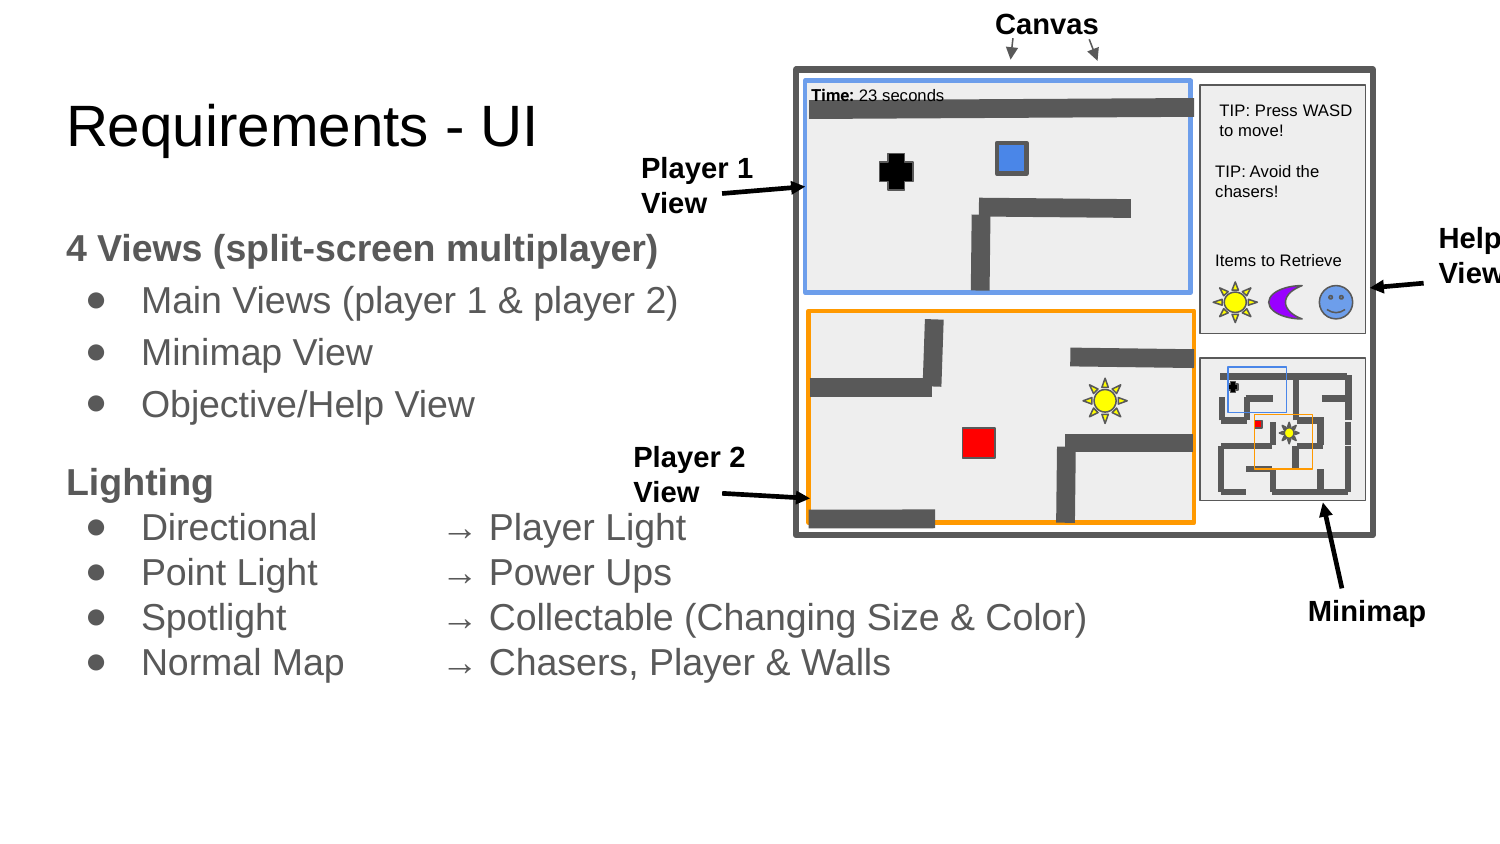

Canvas
Time: 23 seconds

Player 1 View

# Requirements - UI

TIP: Press WASD to move!
Help View

TIP: Avoid the chasers!
Items to Retrieve

4 Views (split-screen multiplayer)
Main Views (player 1 & player 2)
Minimap View
Objective/Help View
Lighting
Directional	→ Player Light
Point Light	→ Power Ups
Spotlight		→ Collectable (Changing Size & Color)
Normal Map	→ Chasers, Player & Walls

Player 2 View

Minimap